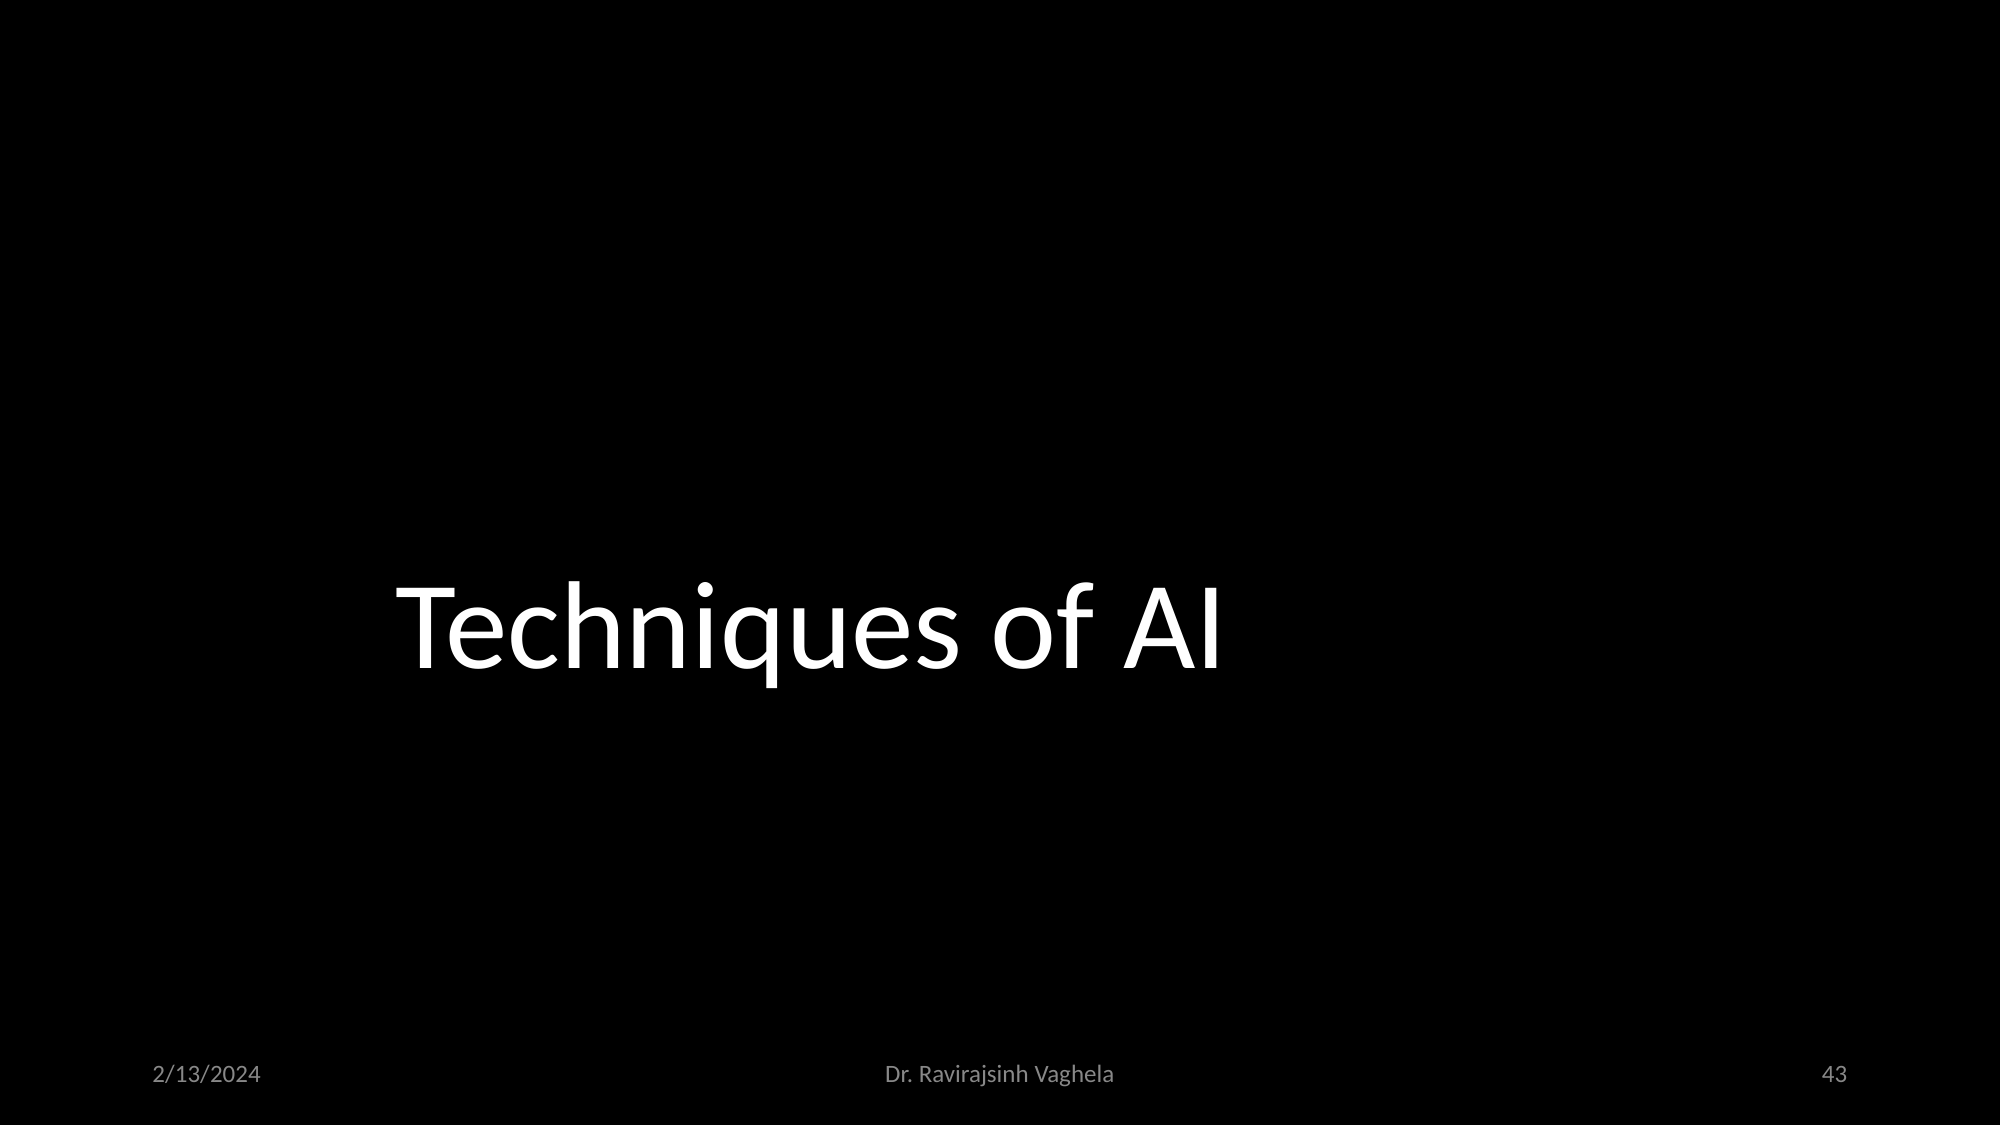

# Techniques of AI
2/13/2024
Dr. Ravirajsinh Vaghela
43